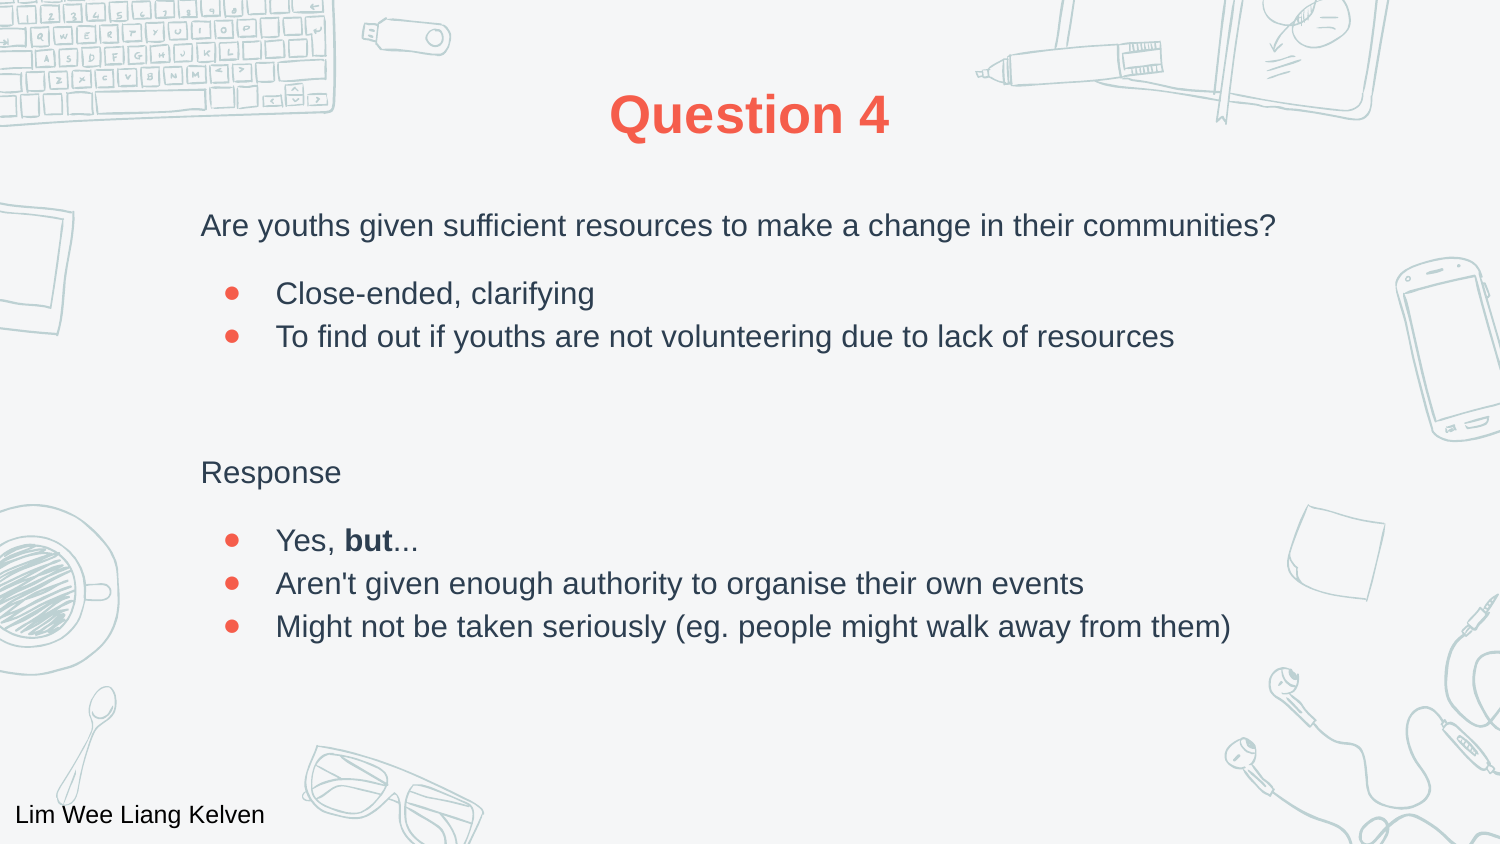

# Question 4
Are youths given sufficient resources to make a change in their communities?
Close-ended, clarifying
To find out if youths are not volunteering due to lack of resources

Response
Yes, but...
Aren't given enough authority to organise their own events
Might not be taken seriously (eg. people might walk away from them)
Lim Wee Liang Kelven